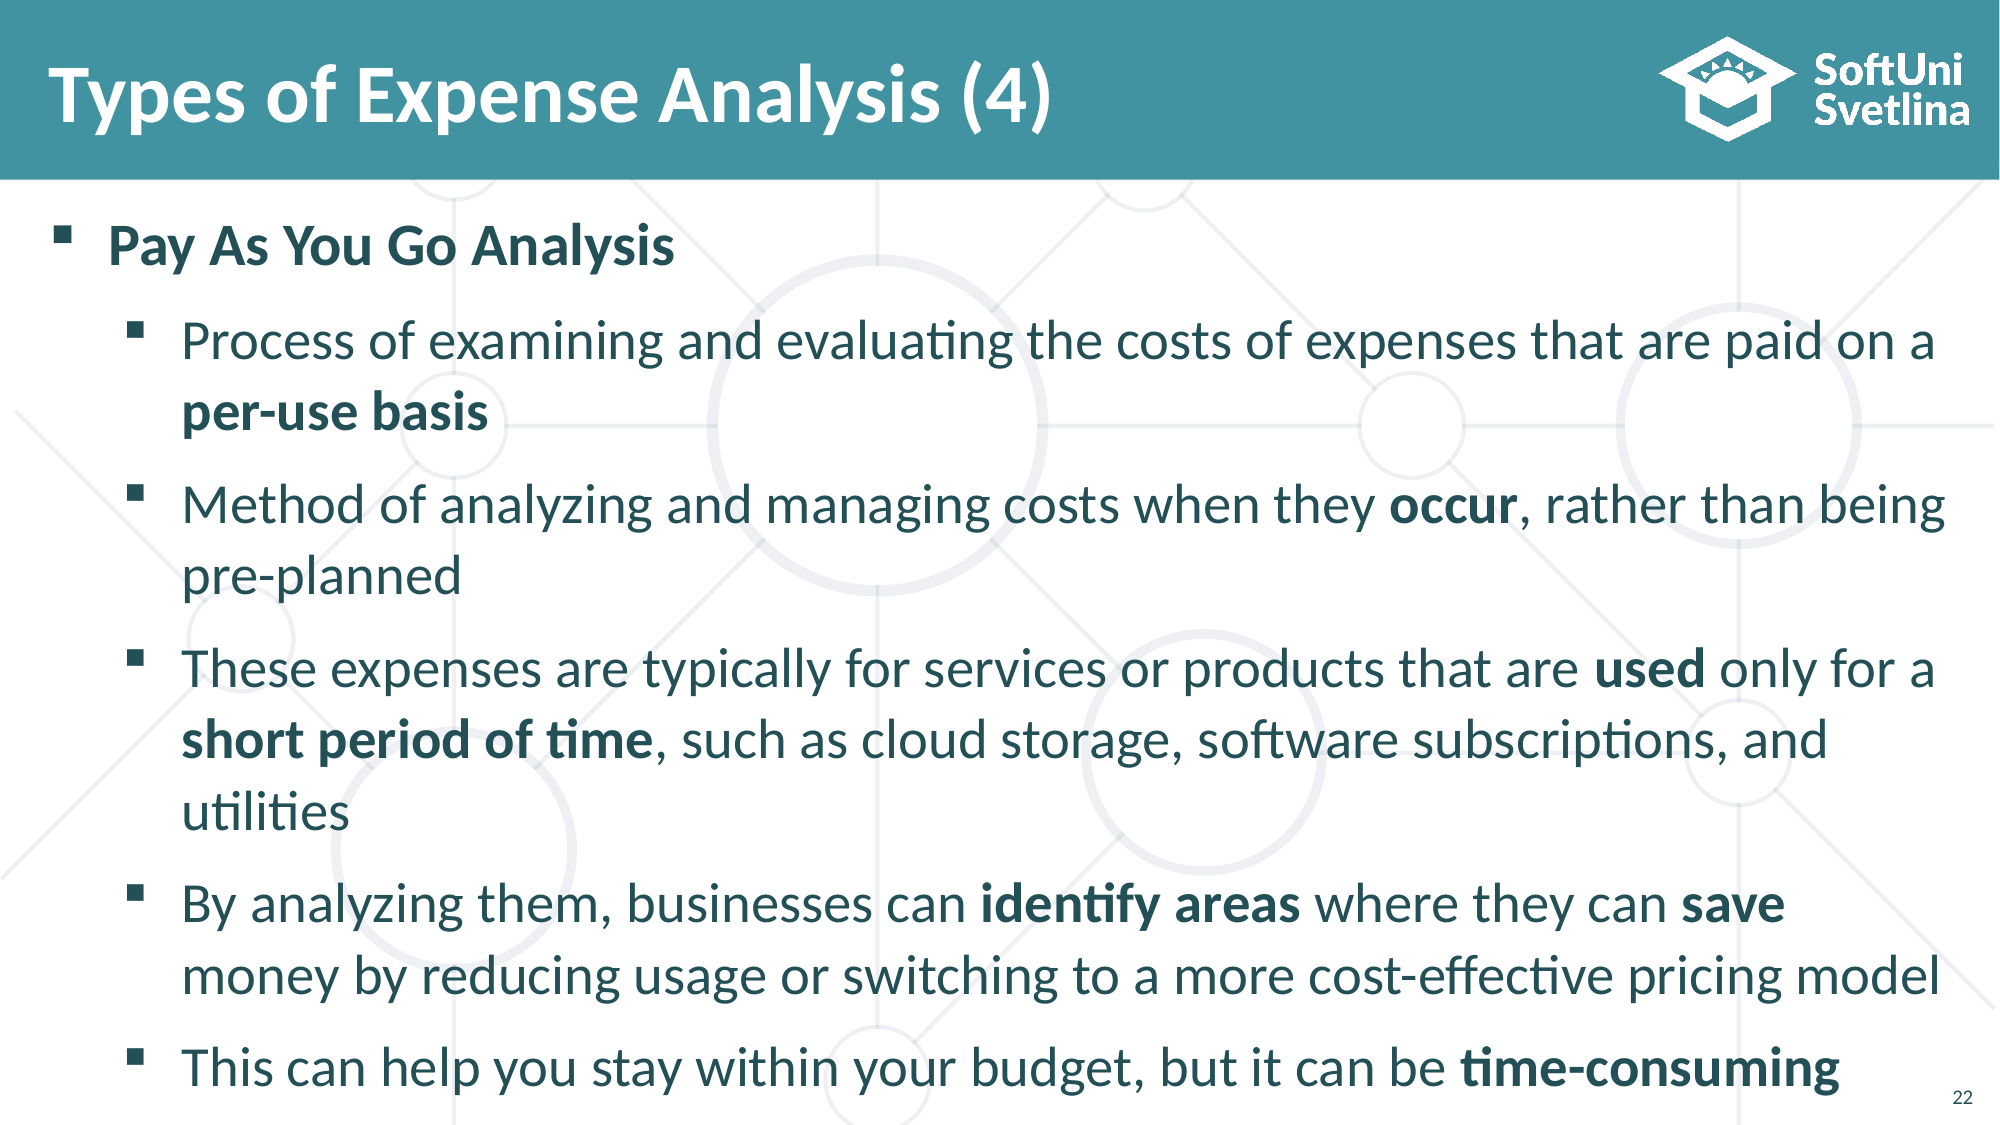

# Types of Expense Analysis (4)
Pay As You Go Analysis
Process of examining and evaluating the costs of expenses that are paid on a per-use basis
Method of analyzing and managing costs when they occur, rather than being pre-planned
These expenses are typically for services or products that are used only for a short period of time, such as cloud storage, software subscriptions, and utilities
By analyzing them, businesses can identify areas where they can save money by reducing usage or switching to a more cost-effective pricing model
This can help you stay within your budget, but it can be time-consuming
22